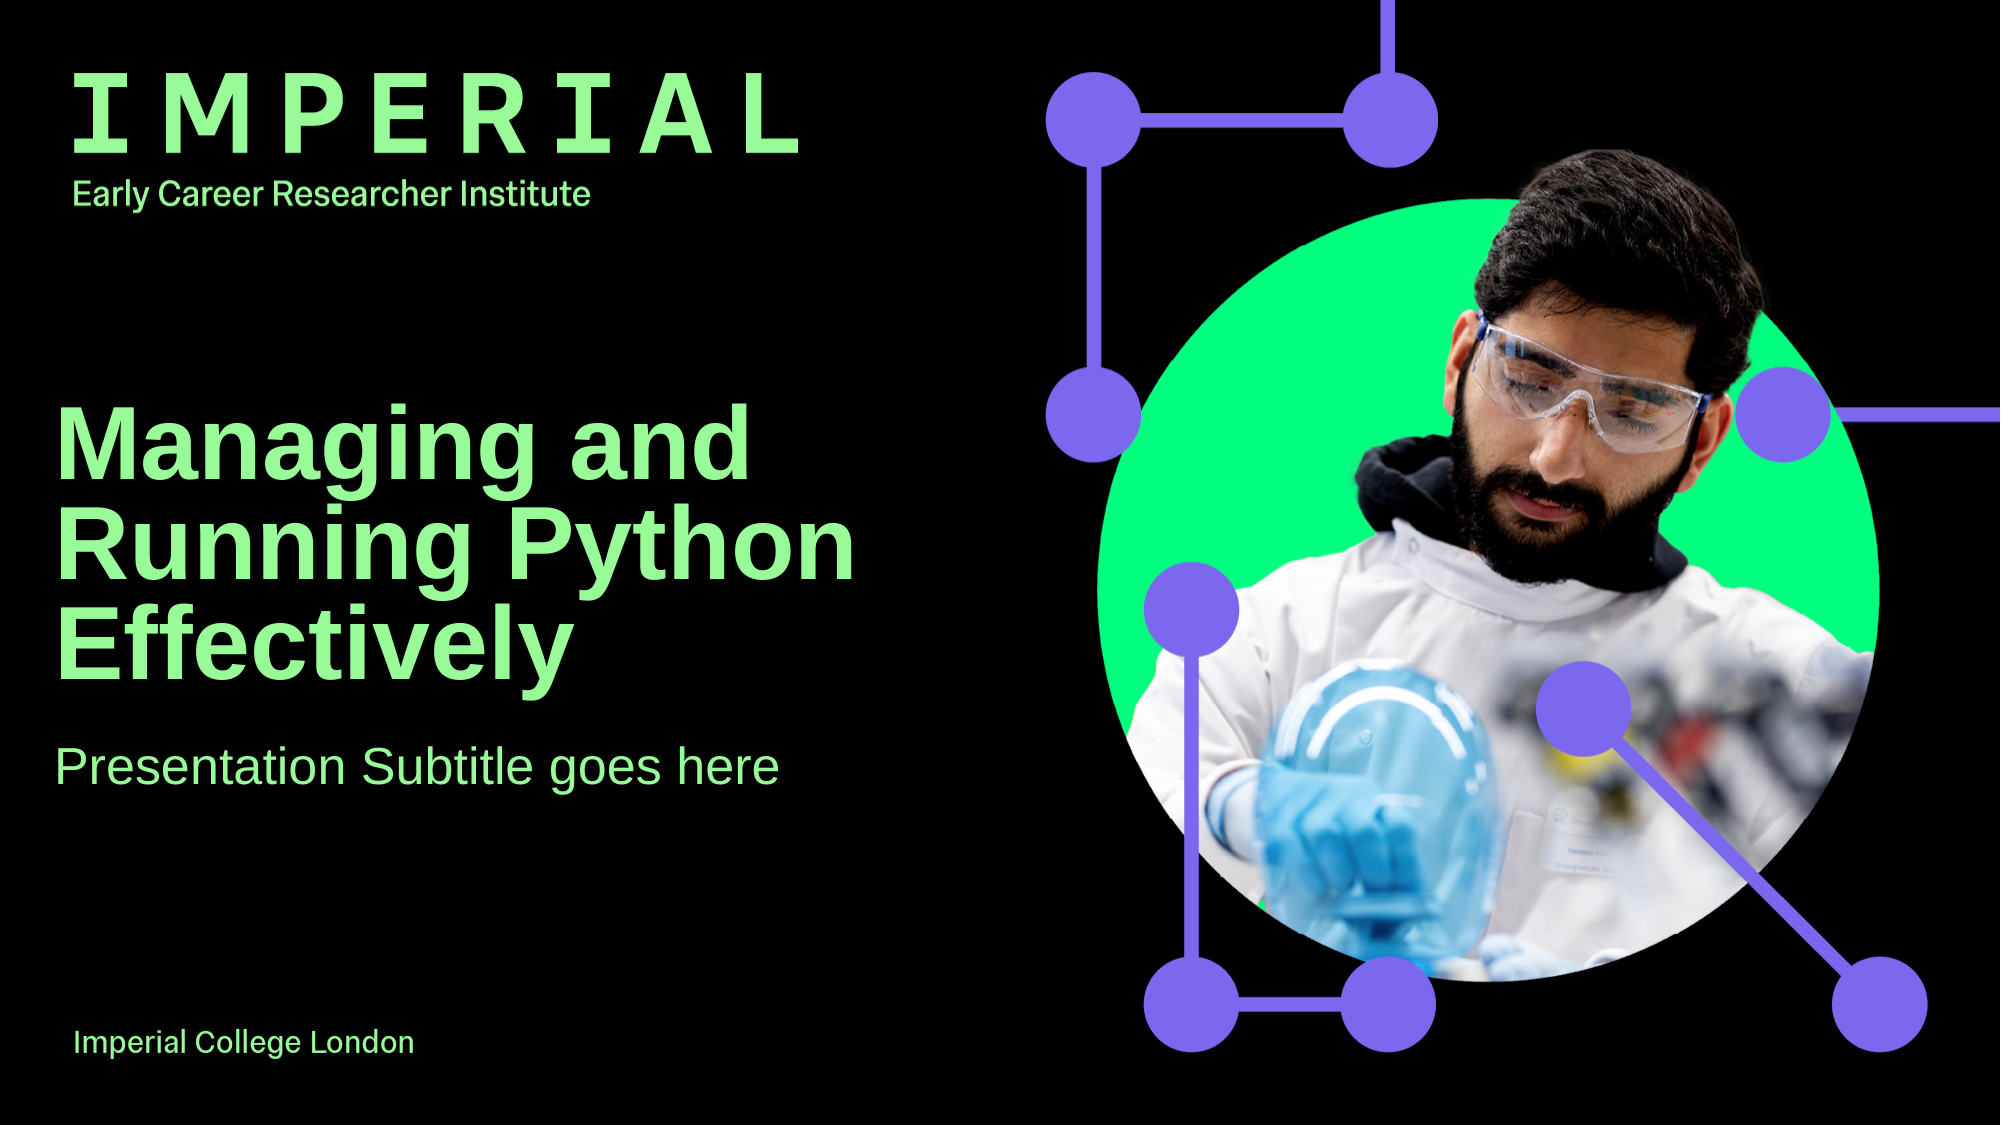

# Managing and Running Python Effectively
Presentation Subtitle goes here